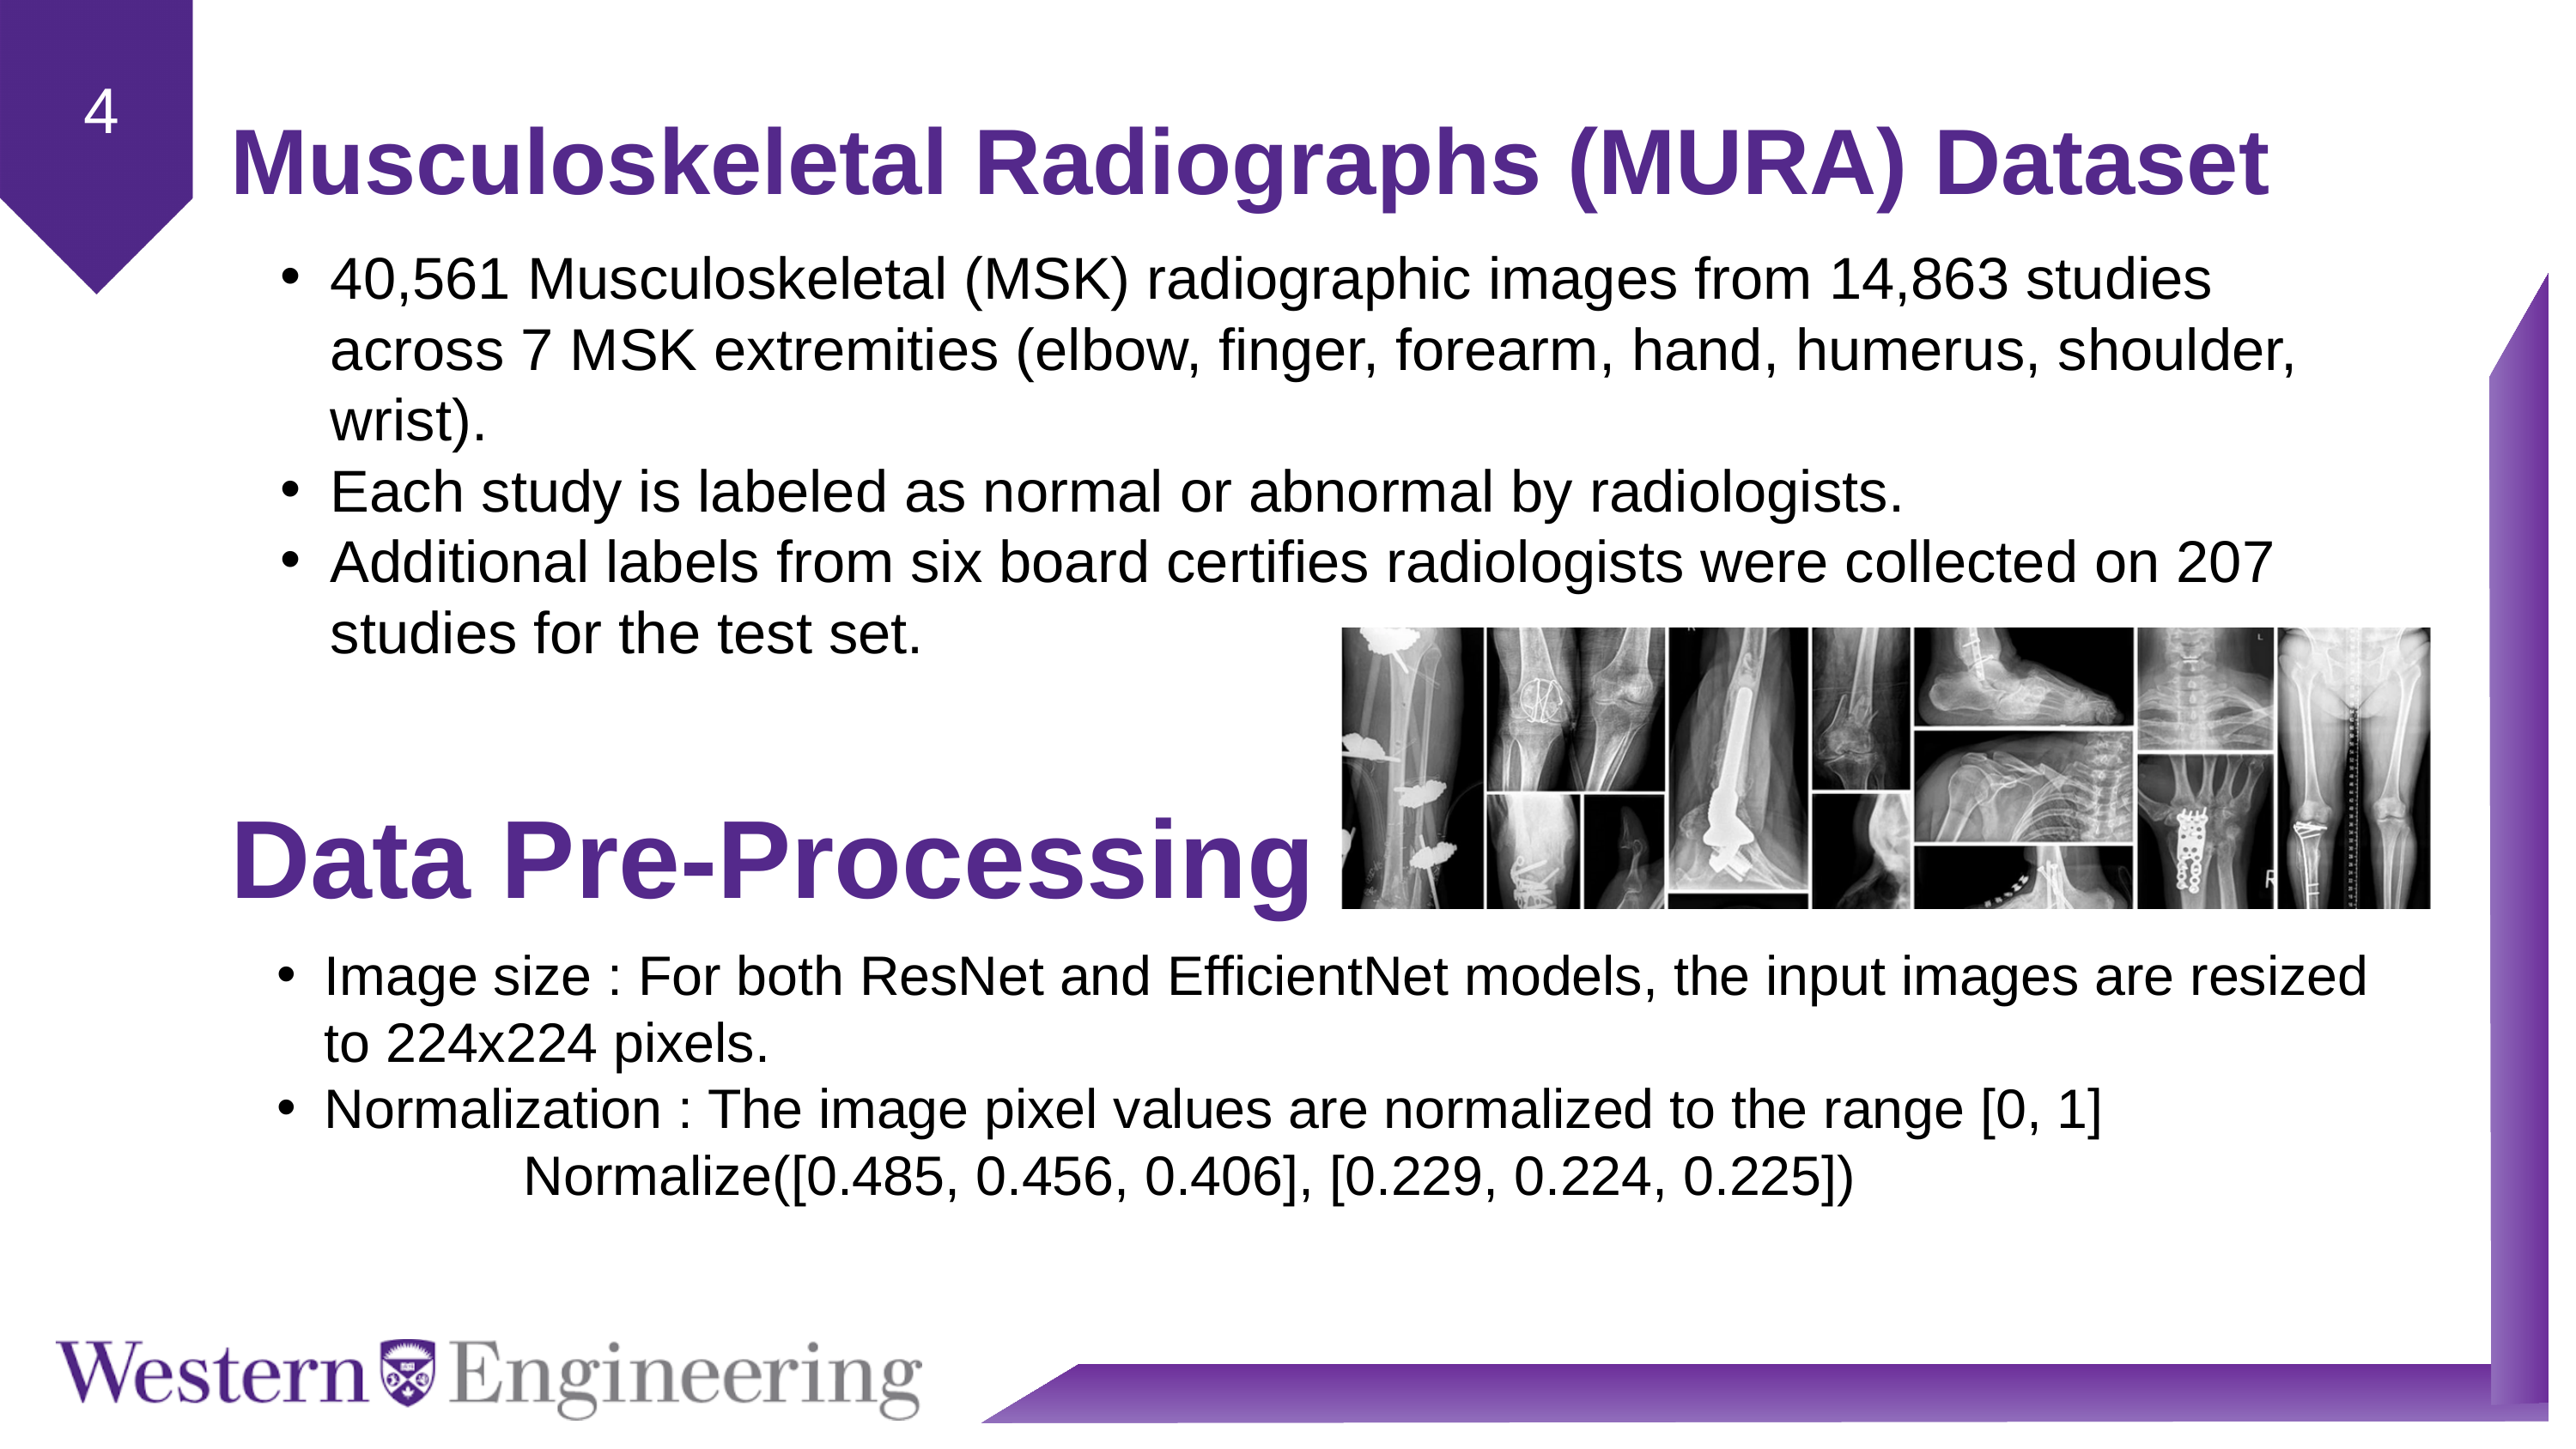

Musculoskeletal Radiographs (MURA) Dataset

4

40,561 Musculoskeletal (MSK) radiographic images from 14,863 studies across 7 MSK extremities (elbow, finger, forearm, hand, humerus, shoulder, wrist).
Each study is labeled as normal or abnormal by radiologists.
Additional labels from six board certifies radiologists were collected on 207 studies for the test set.

Data Pre-Processing

Image size : For both ResNet and EfficientNet models, the input images are resized to 224x224 pixels.
Normalization : The image pixel values are normalized to the range [0, 1]
                   Normalize([0.485, 0.456, 0.406], [0.229, 0.224, 0.225])